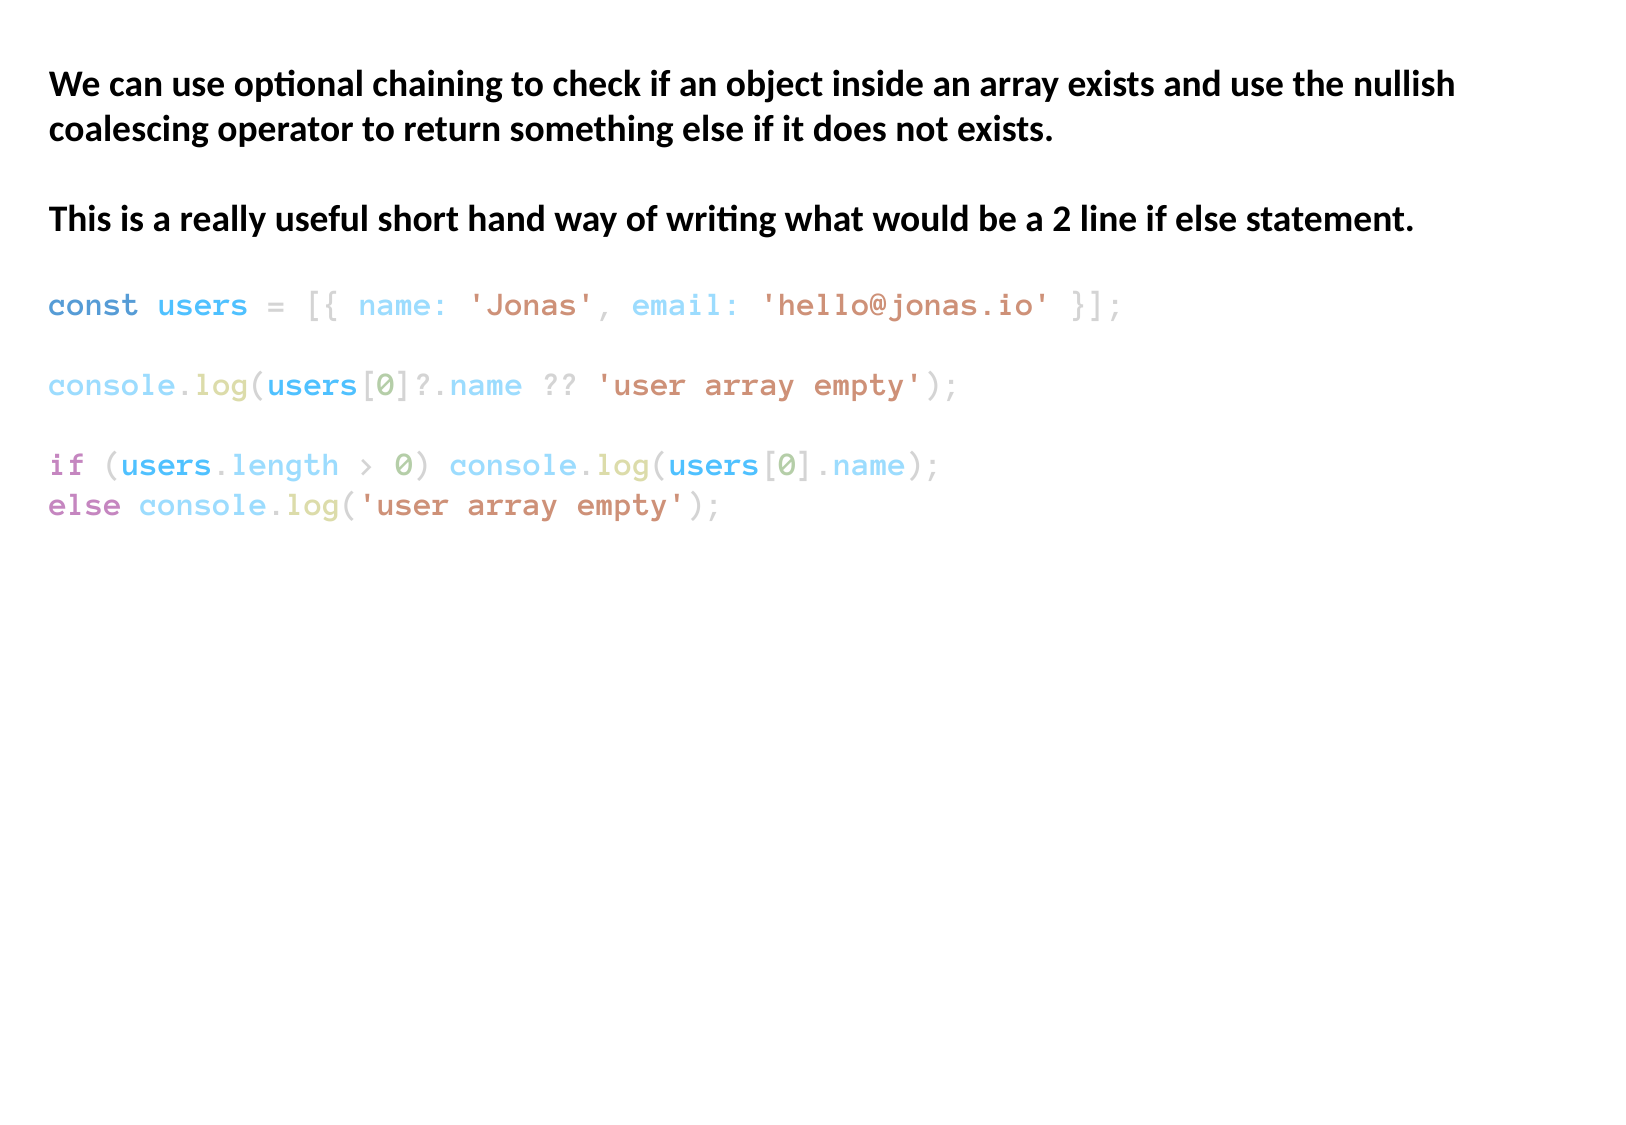

We can use optional chaining to check if an object inside an array exists and use the nullish coalescing operator to return something else if it does not exists.

This is a really useful short hand way of writing what would be a 2 line if else statement.
const users = [{ name: 'Jonas', email: 'hello@jonas.io' }];
console.log(users[0]?.name ?? 'user array empty');
if (users.length > 0) console.log(users[0].name);
else console.log('user array empty');